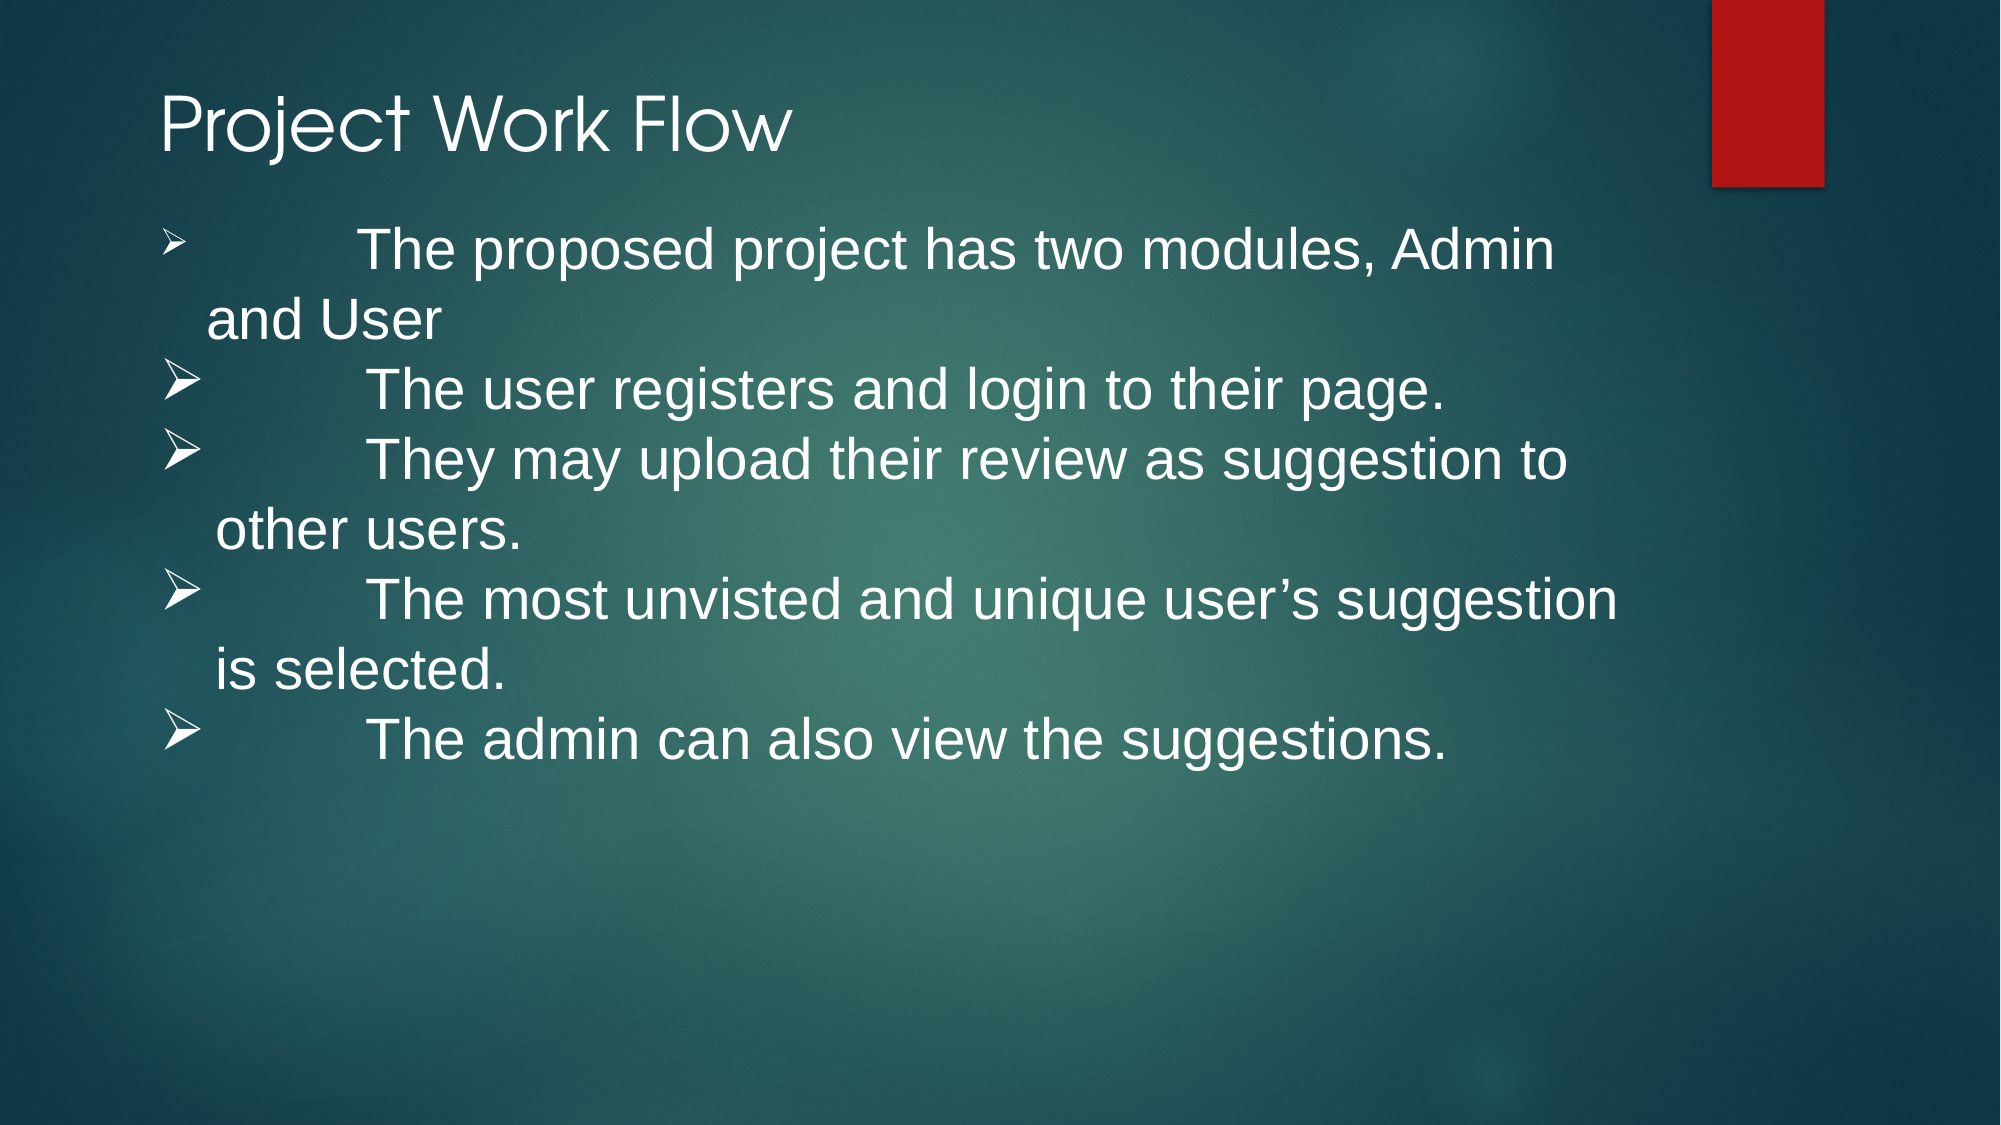

Project Work Flow

	The proposed project has two modules, Admin and User
	The user registers and login to their page.
	They may upload their review as suggestion to other users.
	The most unvisted and unique user’s suggestion is selected.
	The admin can also view the suggestions.